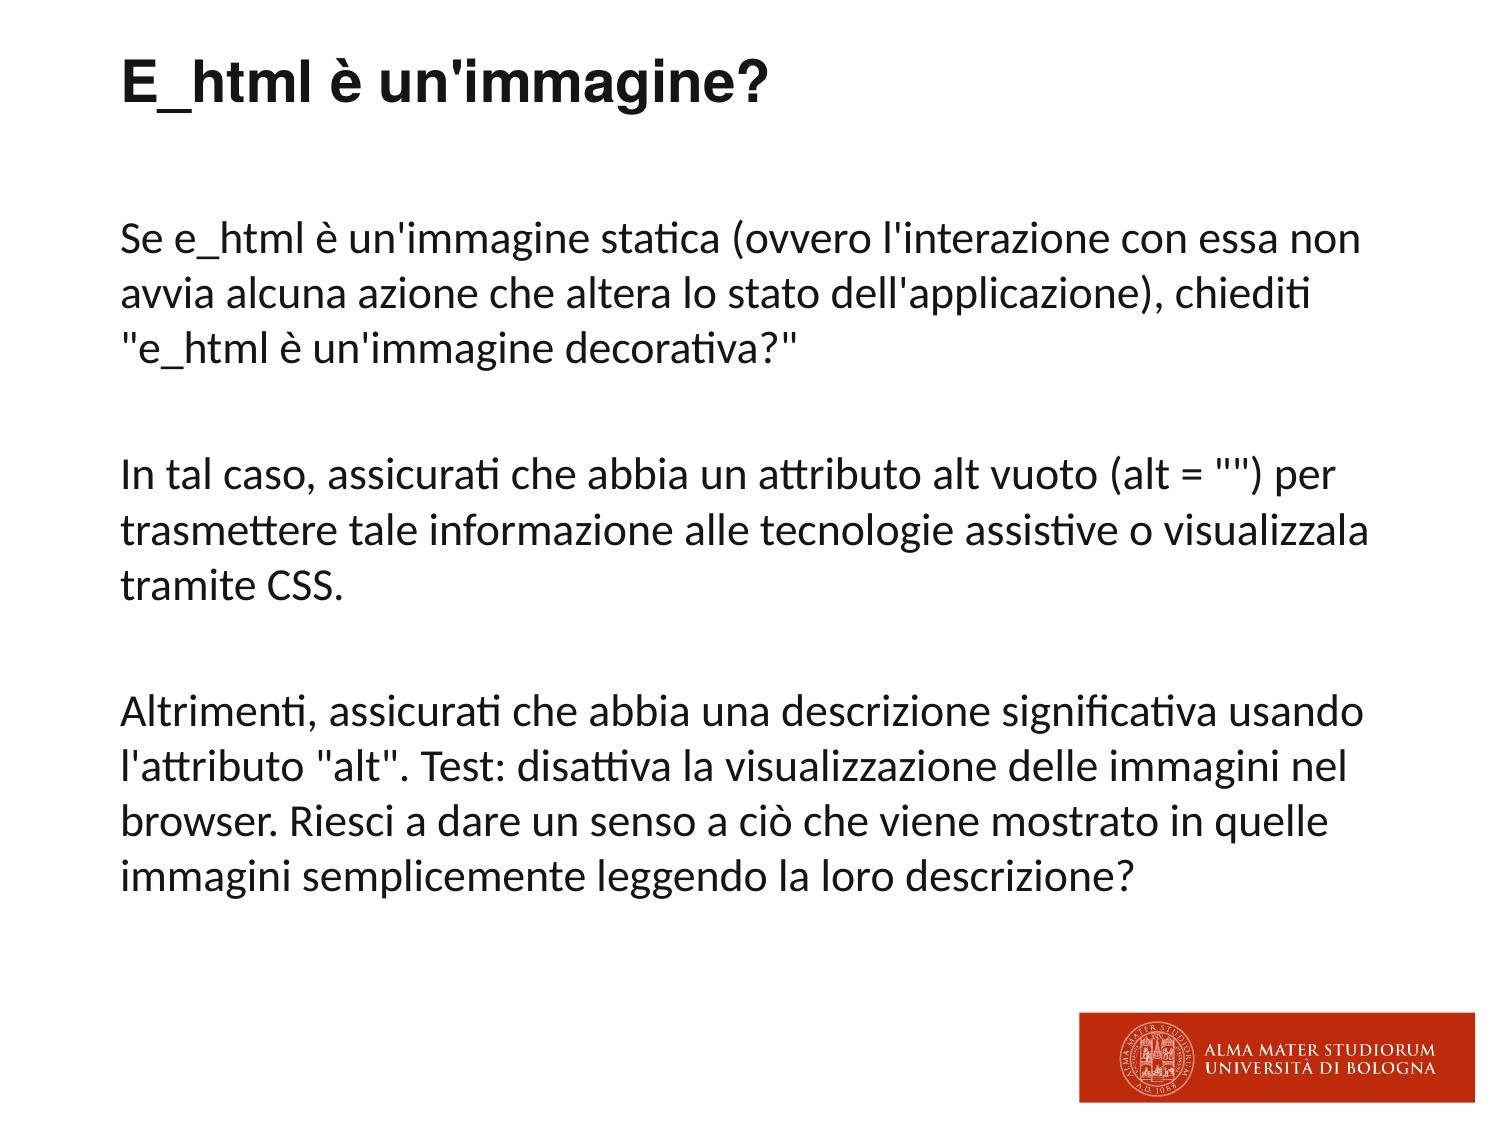

# E_html è un'immagine?
Se e_html è un'immagine statica (ovvero l'interazione con essa non avvia alcuna azione che altera lo stato dell'applicazione), chiediti "e_html è un'immagine decorativa?"

In tal caso, assicurati che abbia un attributo alt vuoto (alt = "") per trasmettere tale informazione alle tecnologie assistive o visualizzala tramite CSS.

Altrimenti, assicurati che abbia una descrizione significativa usando l'attributo "alt". Test: disattiva la visualizzazione delle immagini nel browser. Riesci a dare un senso a ciò che viene mostrato in quelle immagini semplicemente leggendo la loro descrizione?